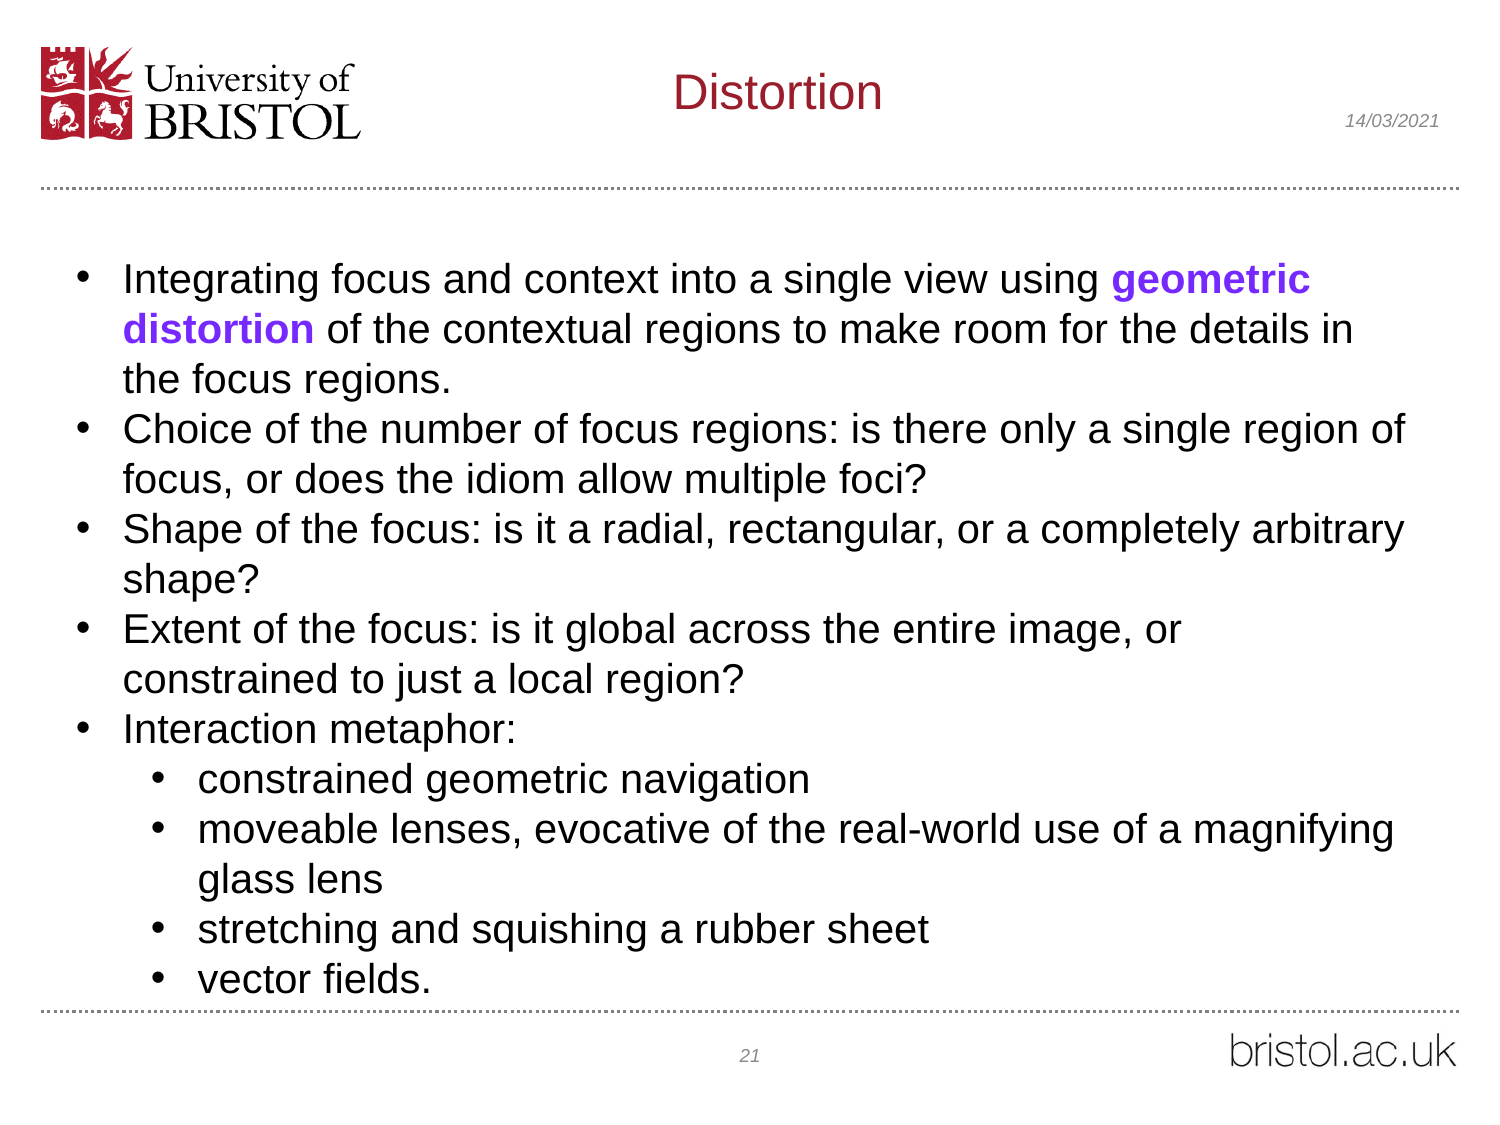

# Distortion
14/03/2021
Integrating focus and context into a single view using geometric distortion of the contextual regions to make room for the details in the focus regions.
Choice of the number of focus regions: is there only a single region of focus, or does the idiom allow multiple foci?
Shape of the focus: is it a radial, rectangular, or a completely arbitrary shape?
Extent of the focus: is it global across the entire image, or constrained to just a local region?
Interaction metaphor:
constrained geometric navigation
moveable lenses, evocative of the real-world use of a magnifying glass lens
stretching and squishing a rubber sheet
vector fields.

21